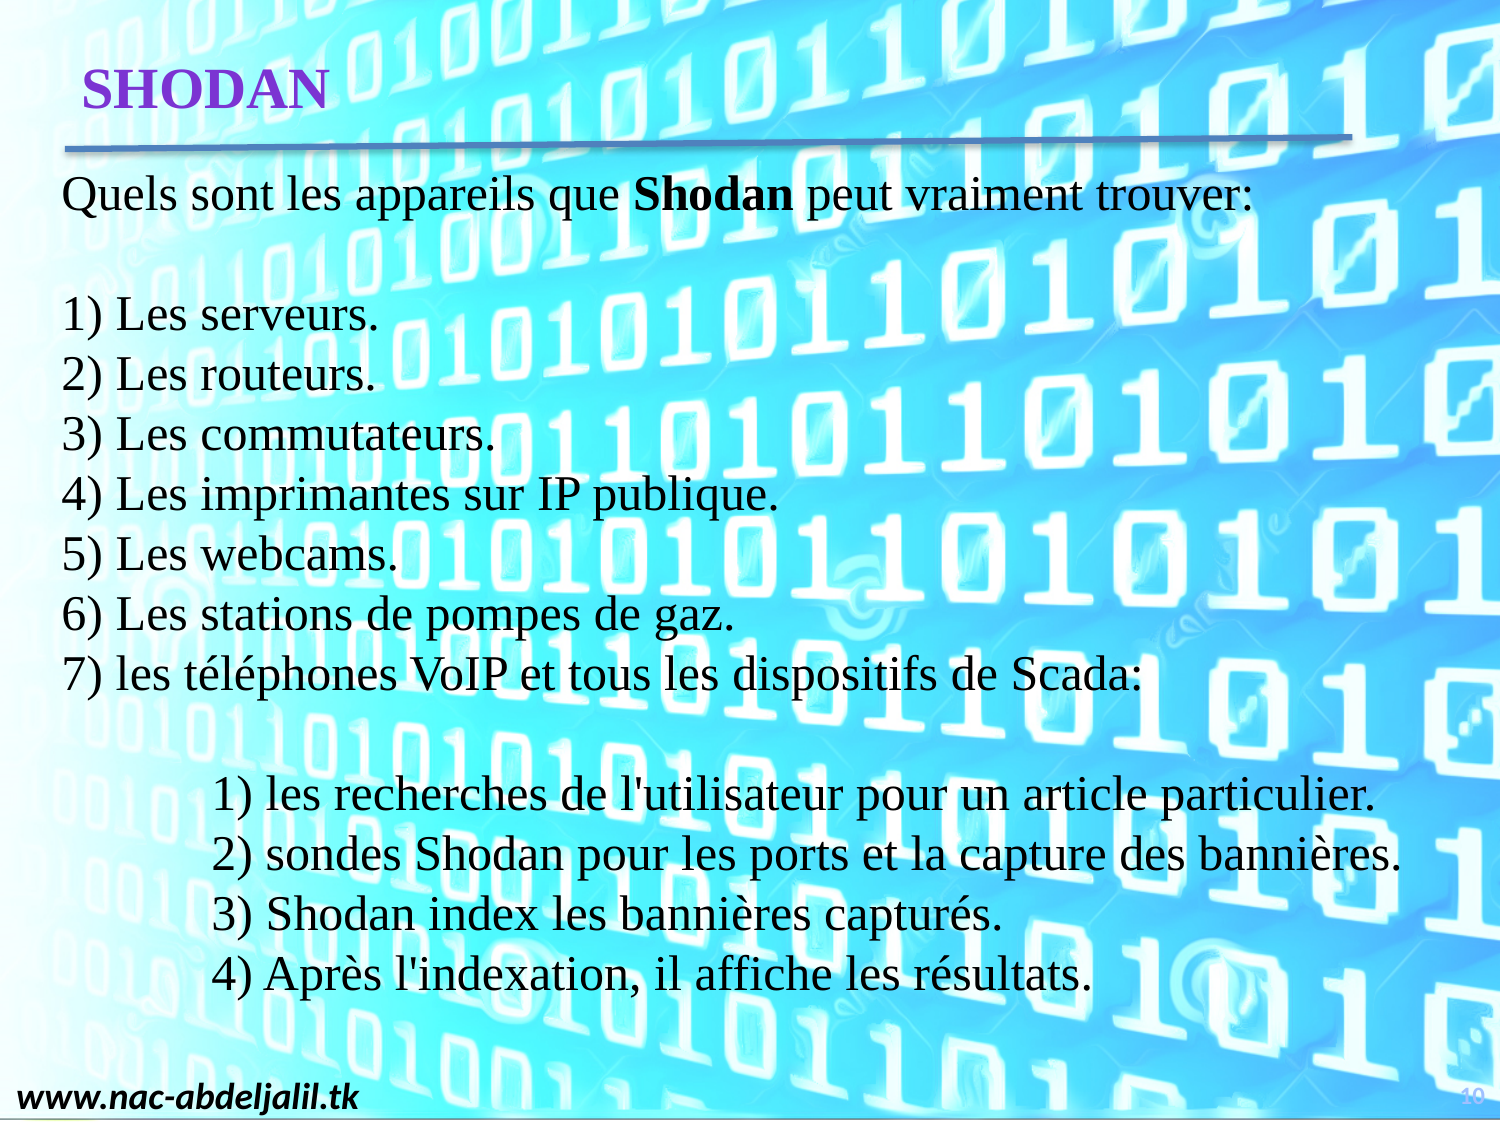

Shodan
Quels sont les appareils que Shodan peut vraiment trouver:
1) Les serveurs.
2) Les routeurs.
3) Les commutateurs.
4) Les imprimantes sur IP publique.
5) Les webcams.
6) Les stations de pompes de gaz.
7) les téléphones VoIP et tous les dispositifs de Scada:
	1) les recherches de l'utilisateur pour un article particulier.
	2) sondes Shodan pour les ports et la capture des bannières.
	3) Shodan index les bannières capturés.
	4) Après l'indexation, il affiche les résultats.
10